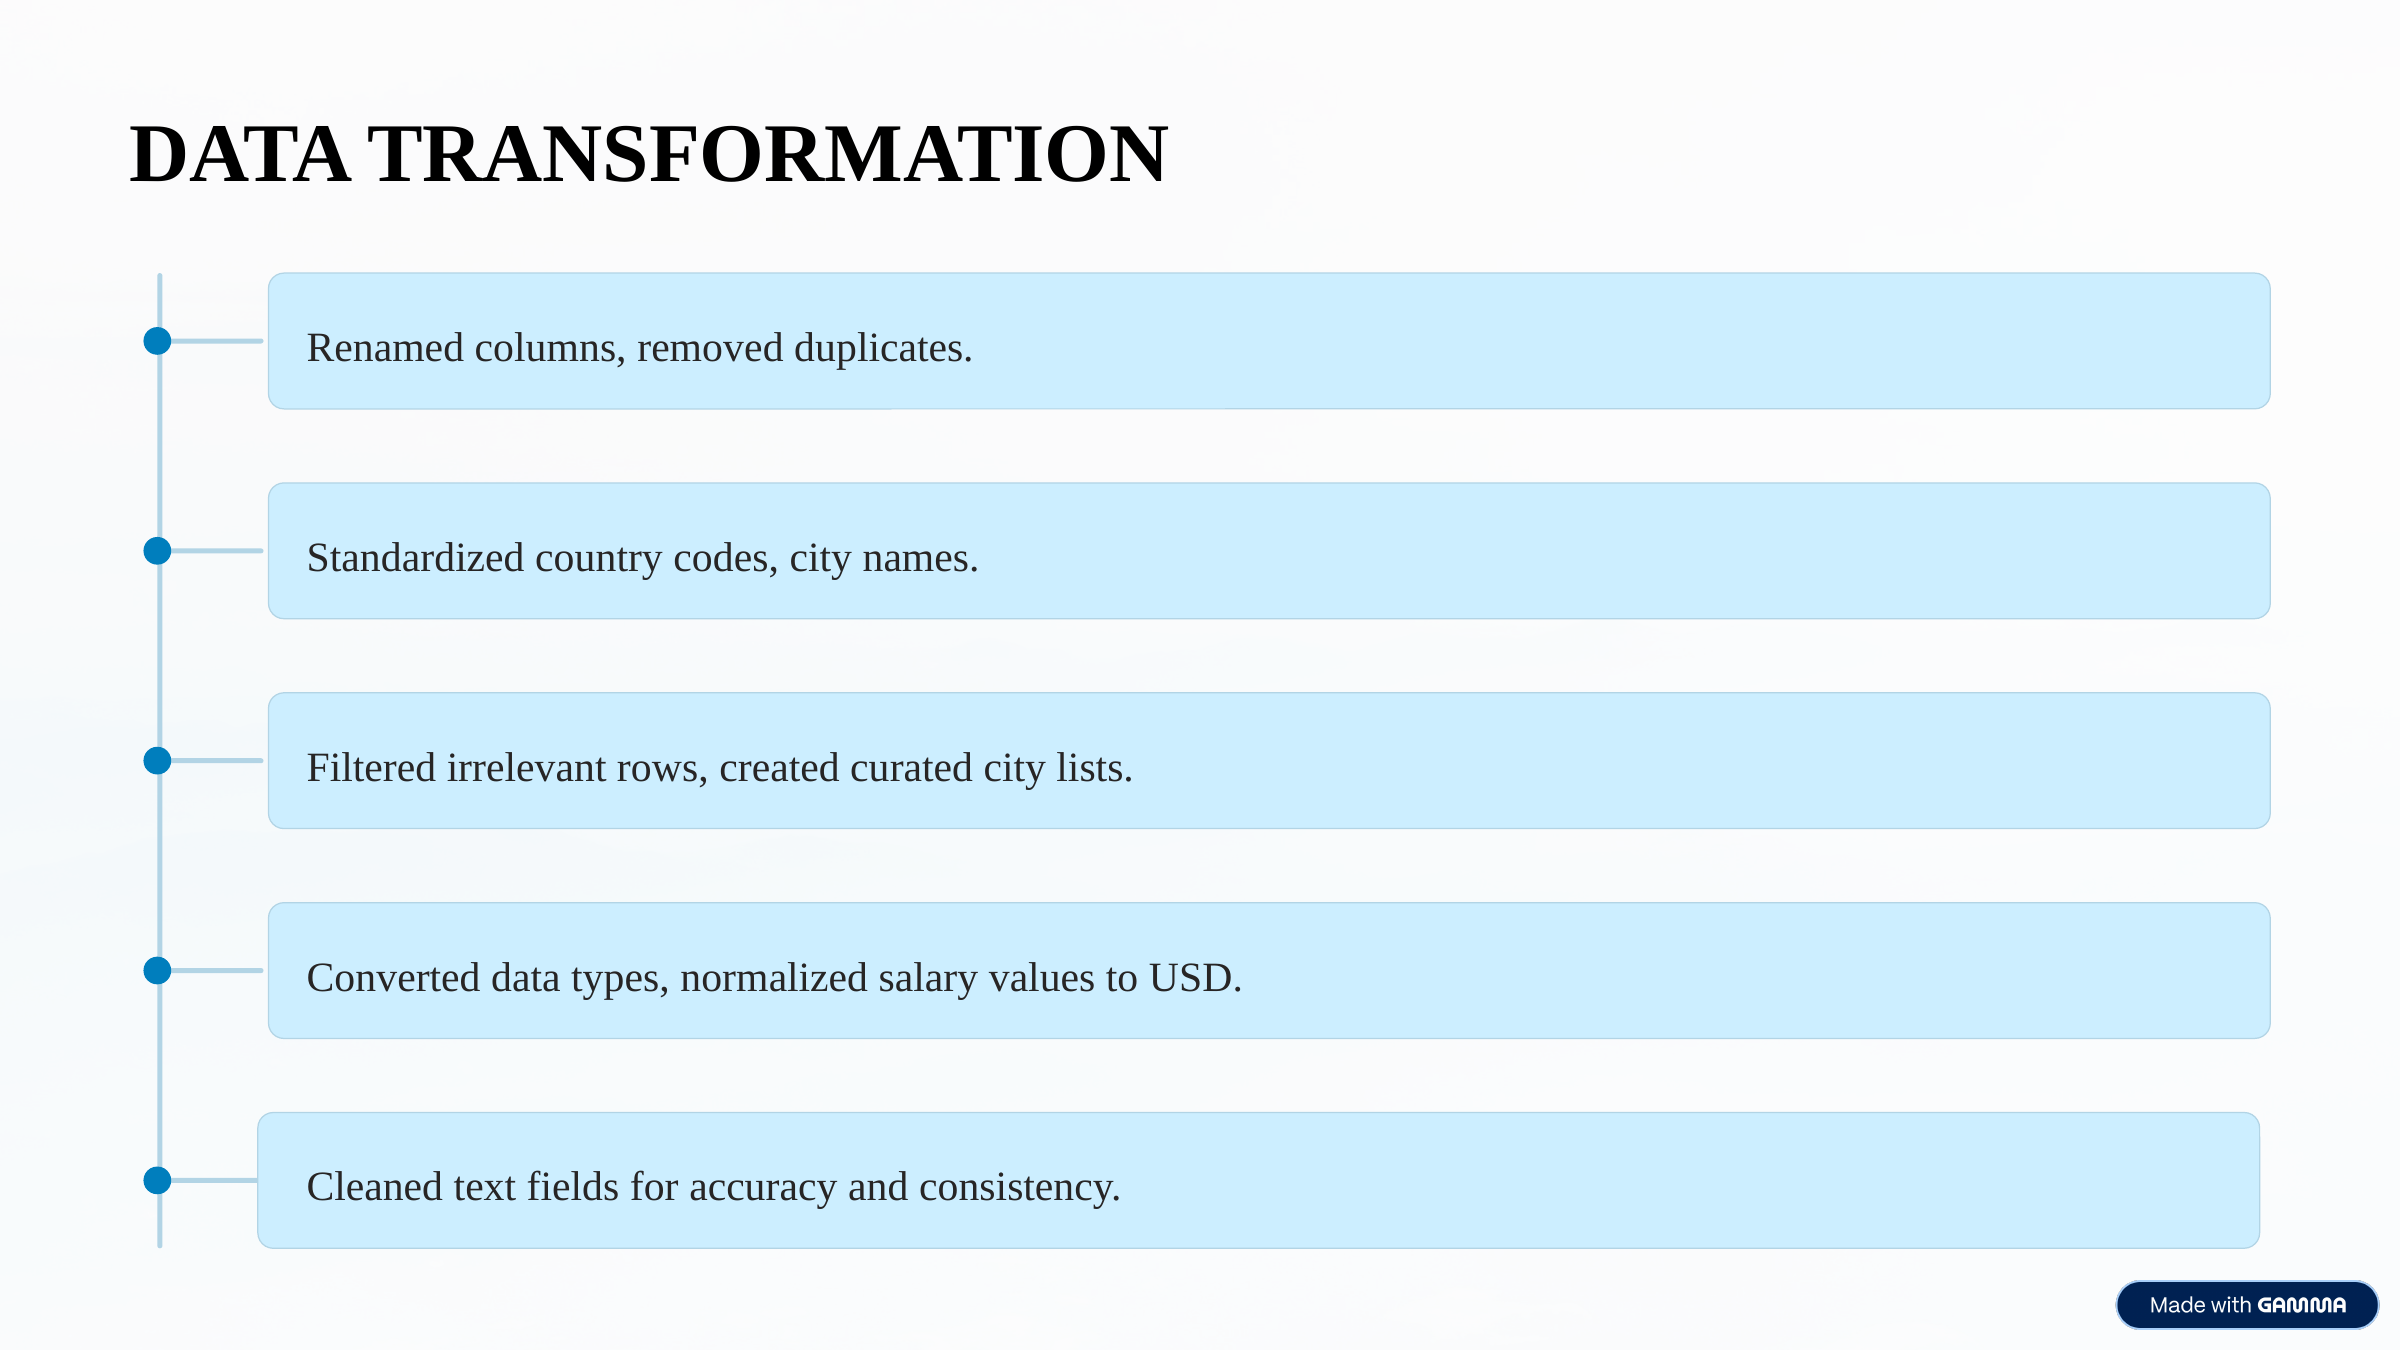

DATA TRANSFORMATION

Renamed columns, removed duplicates.

Standardized country codes, city names.

Filtered irrelevant rows, created curated city lists.

Converted data types, normalized salary values to USD.

Cleaned text fields for accuracy and consistency.